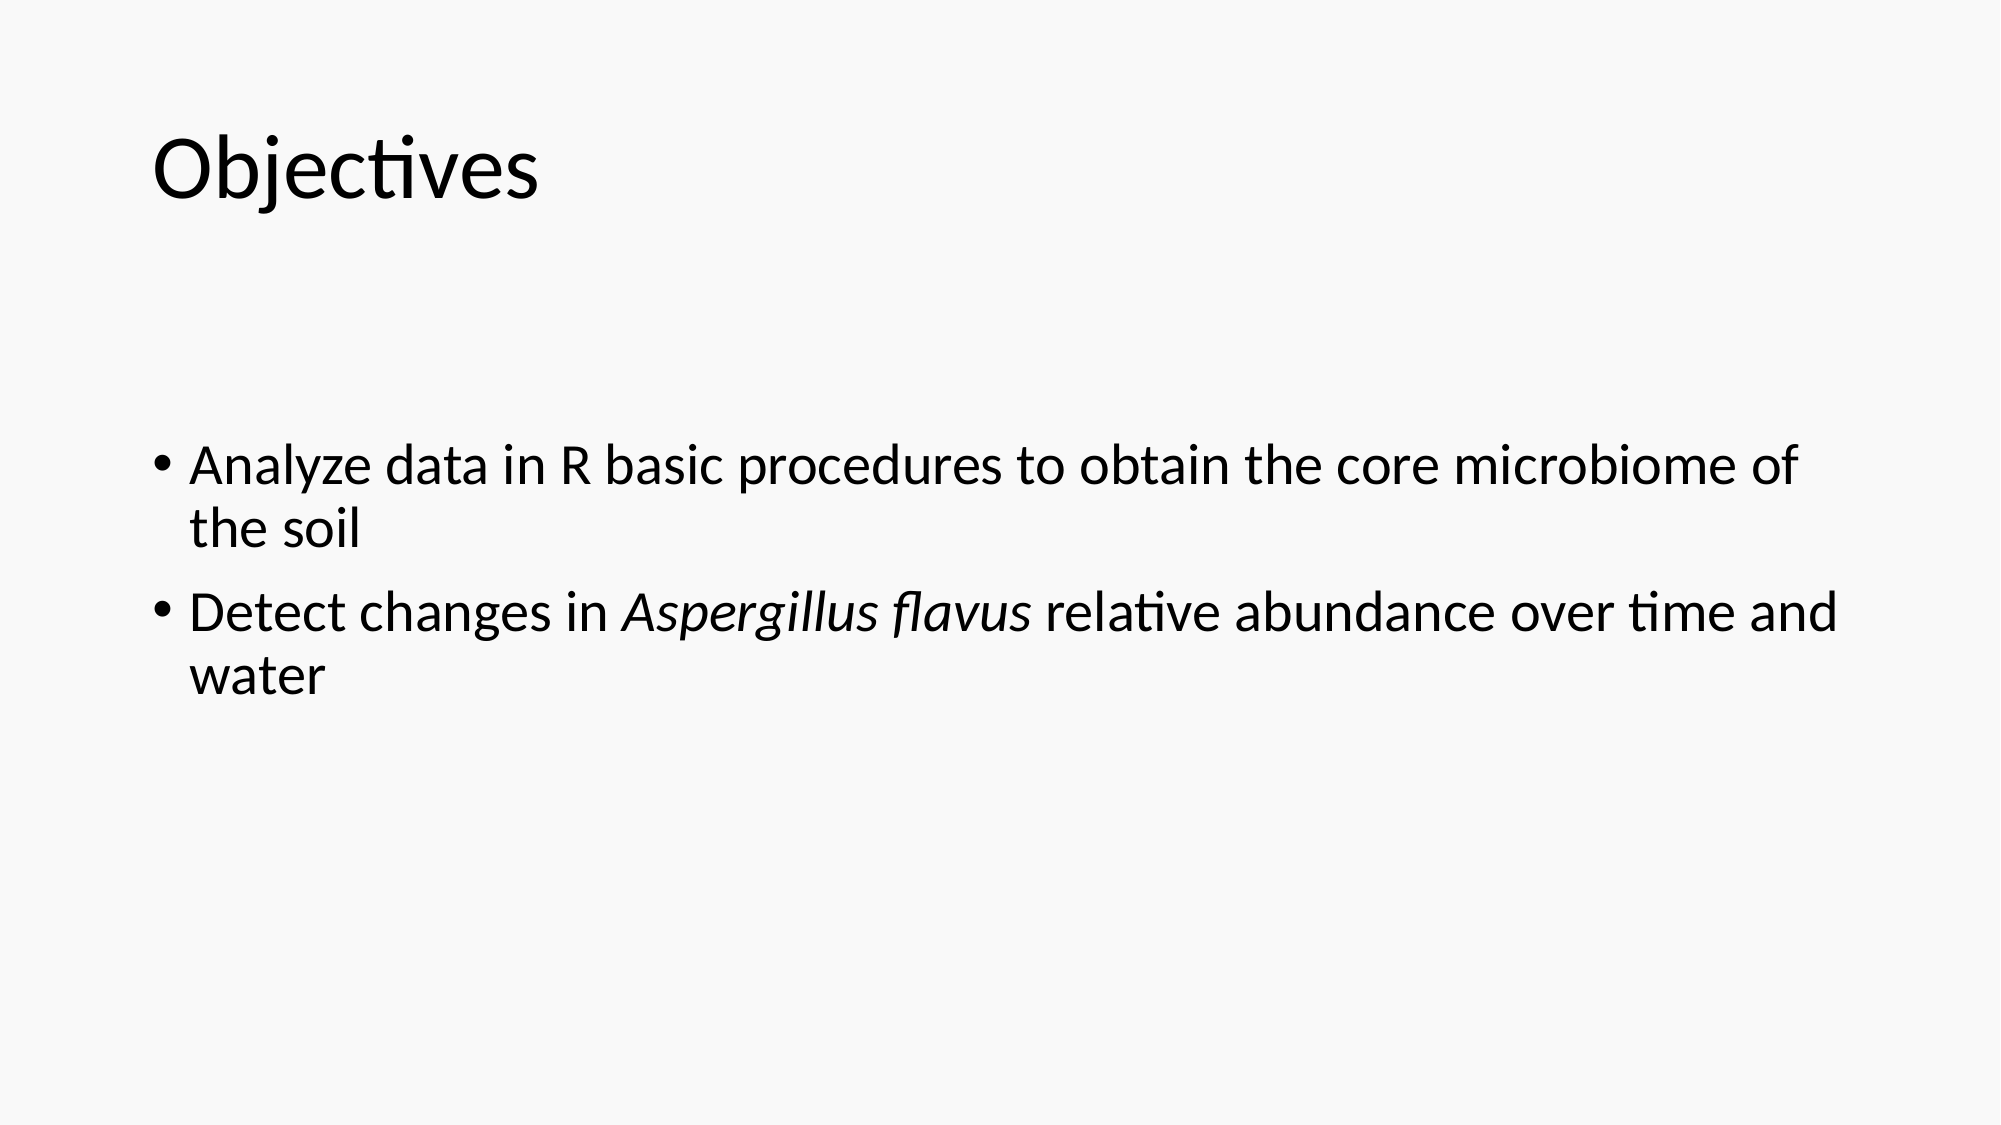

# Objectives
Analyze data in R basic procedures to obtain the core microbiome of the soil
Detect changes in Aspergillus flavus relative abundance over time and water